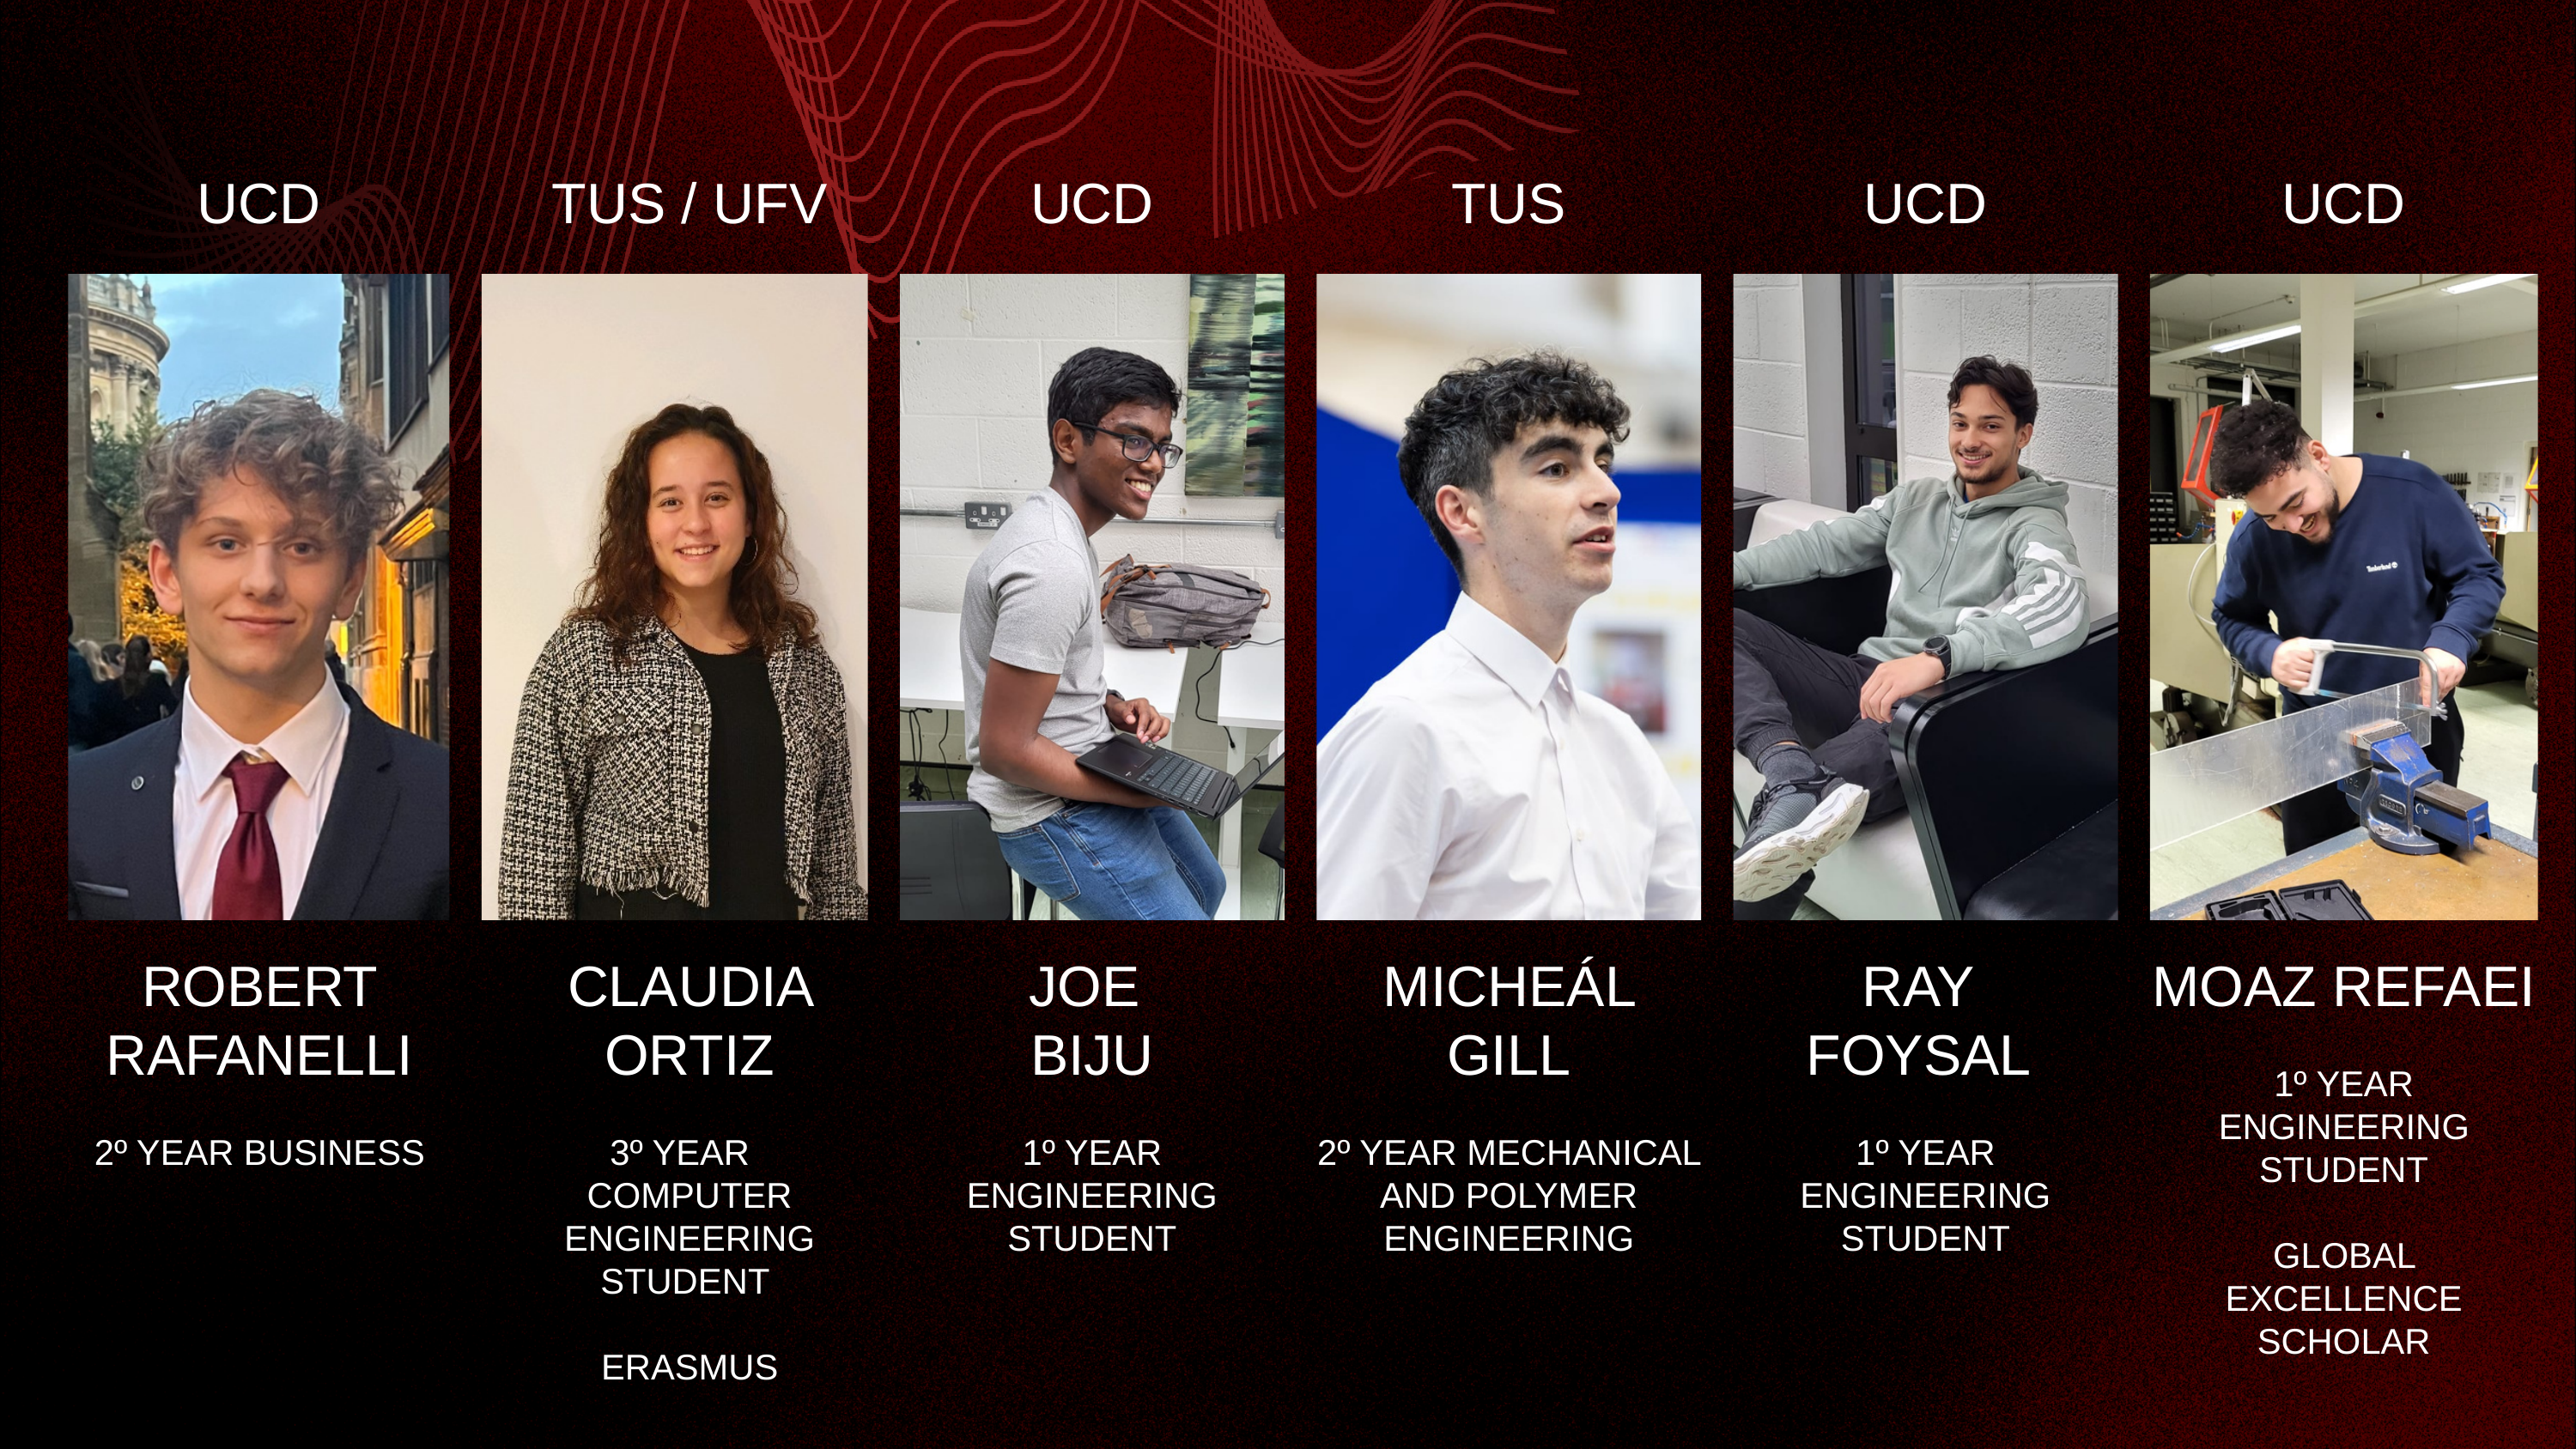

UCD
TUS / UFV
UCD
TUS
UCD
UCD

ROBERT RAFANELLI

2º YEAR BUSINESS
CLAUDIA ORTIZ

    3º YEAR       COMPUTER ENGINEERING STUDENT

ERASMUS
JOE
BIJU

1º YEAR ENGINEERING STUDENT
MICHEÁL GILL

2º YEAR MECHANICAL AND POLYMER ENGINEERING
RAY
FOYSAL

1º YEAR ENGINEERING STUDENT

MOAZ REFAEI

1º YEAR ENGINEERING STUDENT

GLOBAL EXCELLENCE SCHOLAR